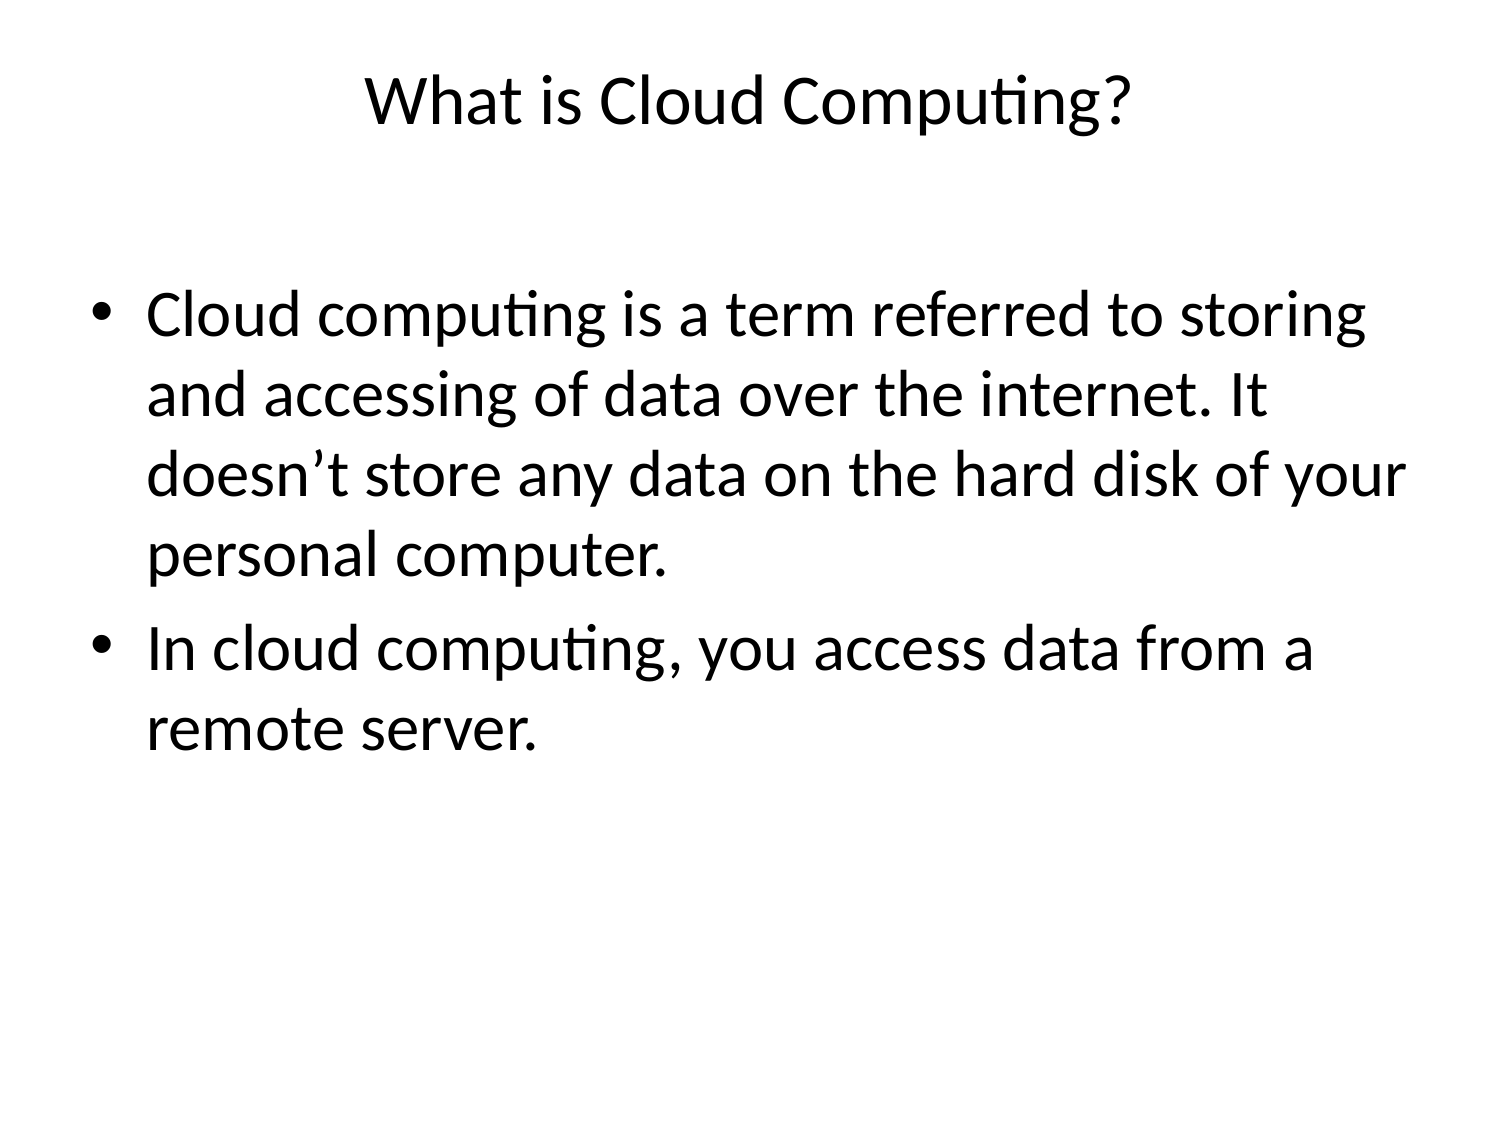

# What is Cloud Computing?
Cloud computing is a term referred to storing and accessing of data over the internet. It doesn’t store any data on the hard disk of your personal computer.
In cloud computing, you access data from a remote server.